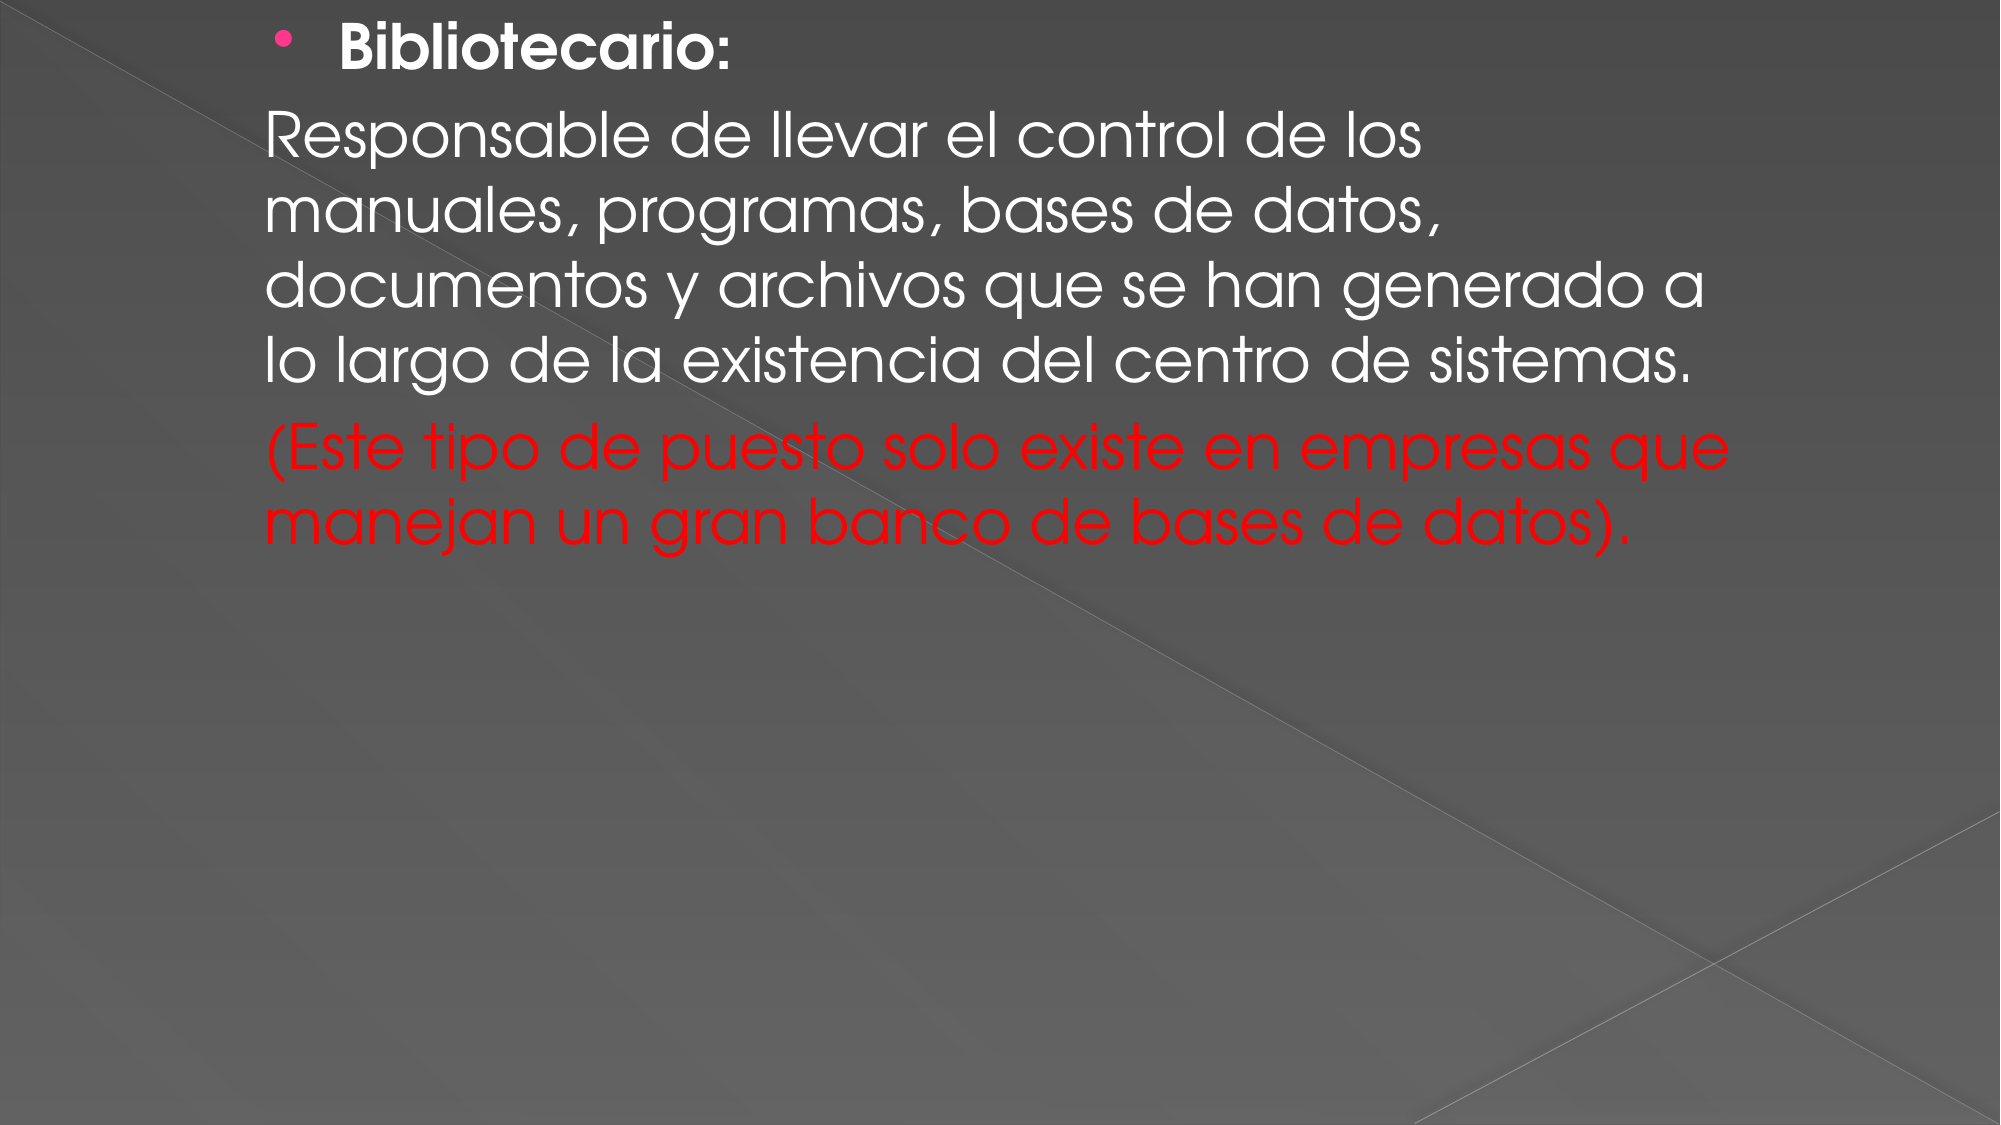

Bibliotecario:
Responsable de llevar el control de los manuales, programas, bases de datos, documentos y archivos que se han generado a lo largo de la existencia del centro de sistemas.
(Este tipo de puesto solo existe en empresas que manejan un gran banco de bases de datos).